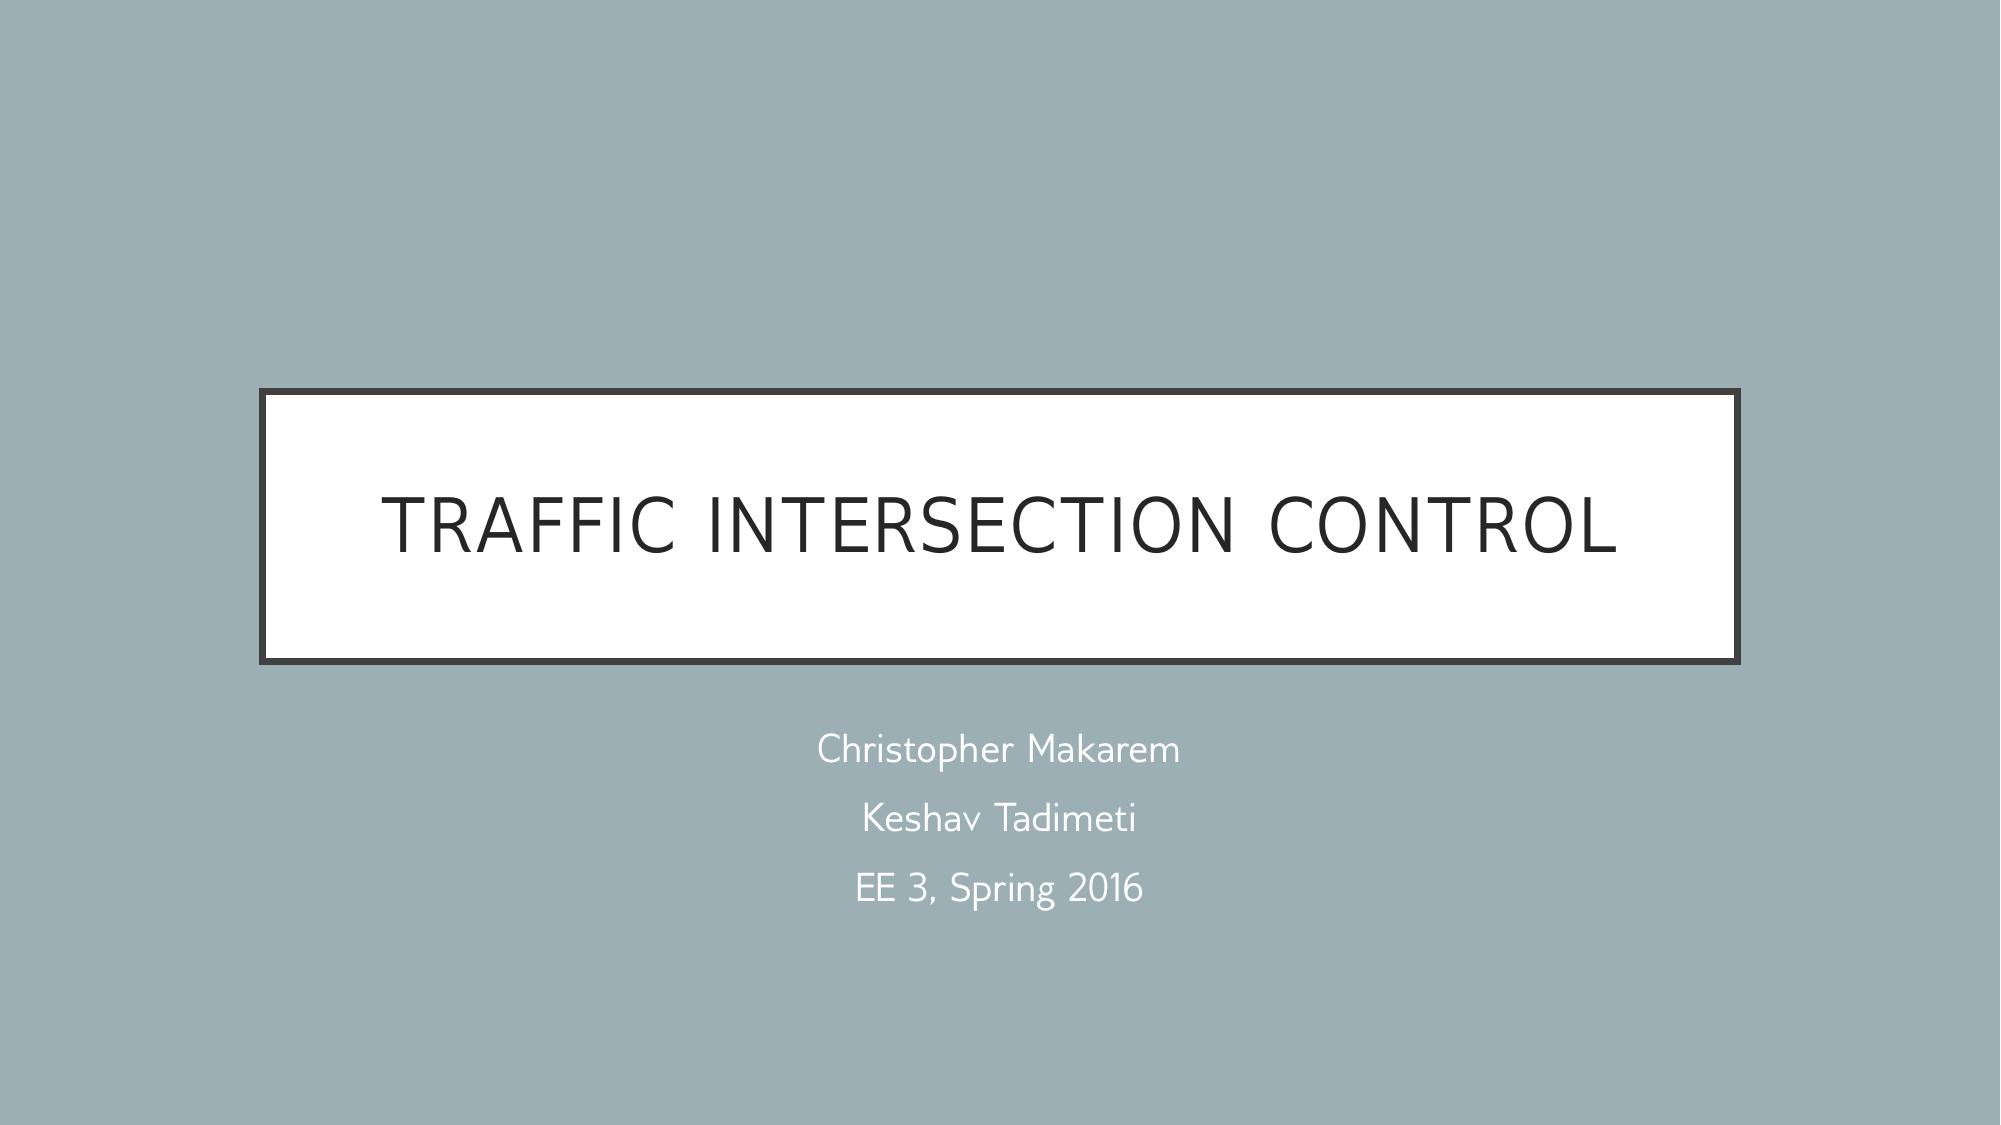

# Traffic Intersection Control
Christopher Makarem
Keshav Tadimeti
EE 3, Spring 2016